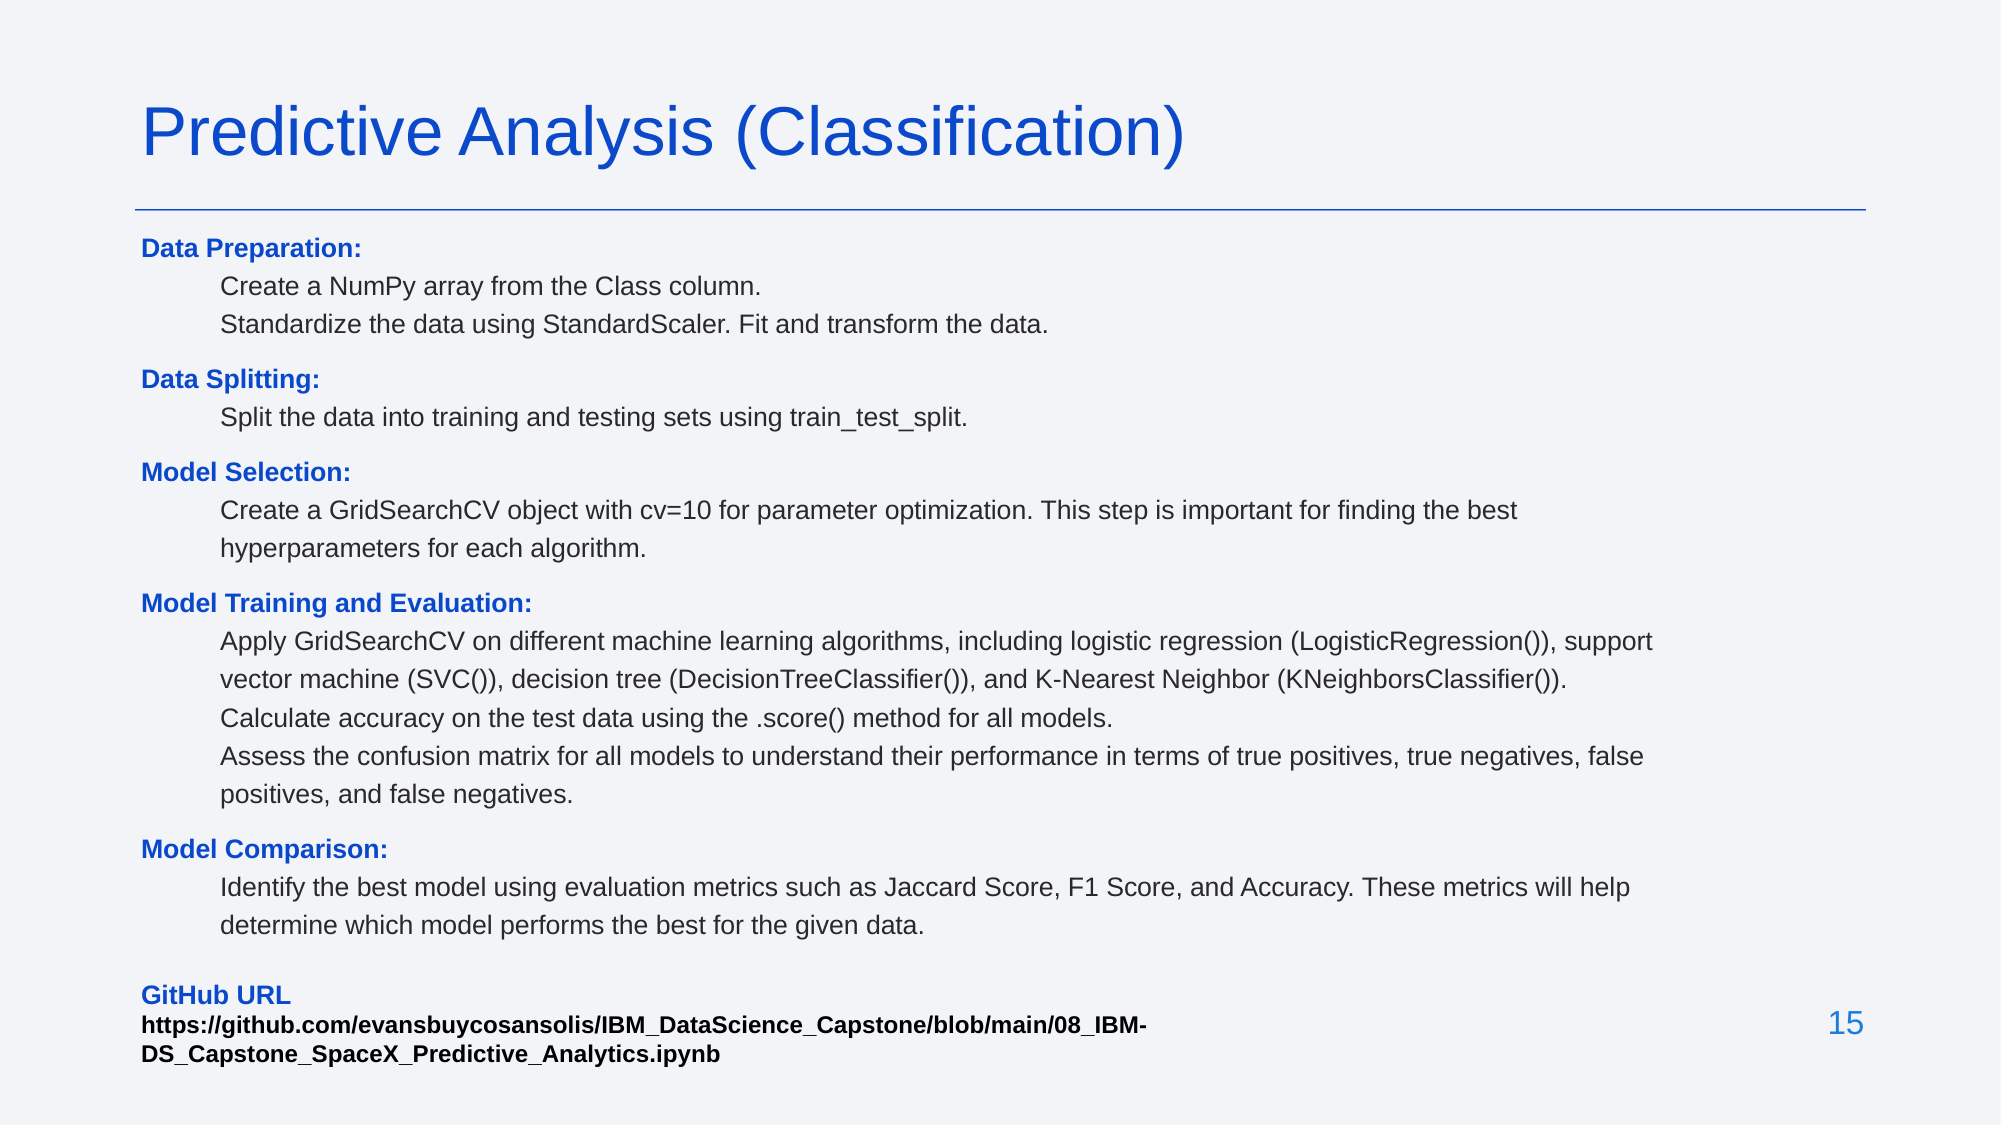

Predictive Analysis (Classification)
Data Preparation:
Create a NumPy array from the Class column.
Standardize the data using StandardScaler. Fit and transform the data.
Data Splitting:
Split the data into training and testing sets using train_test_split.
Model Selection:
Create a GridSearchCV object with cv=10 for parameter optimization. This step is important for finding the best hyperparameters for each algorithm.
Model Training and Evaluation:
Apply GridSearchCV on different machine learning algorithms, including logistic regression (LogisticRegression()), support vector machine (SVC()), decision tree (DecisionTreeClassifier()), and K-Nearest Neighbor (KNeighborsClassifier()).
Calculate accuracy on the test data using the .score() method for all models.
Assess the confusion matrix for all models to understand their performance in terms of true positives, true negatives, false positives, and false negatives.
Model Comparison:
Identify the best model using evaluation metrics such as Jaccard Score, F1 Score, and Accuracy. These metrics will help determine which model performs the best for the given data.

GitHub URL
https://github.com/evansbuycosansolis/IBM_DataScience_Capstone/blob/main/08_IBM-DS_Capstone_SpaceX_Predictive_Analytics.ipynb
15